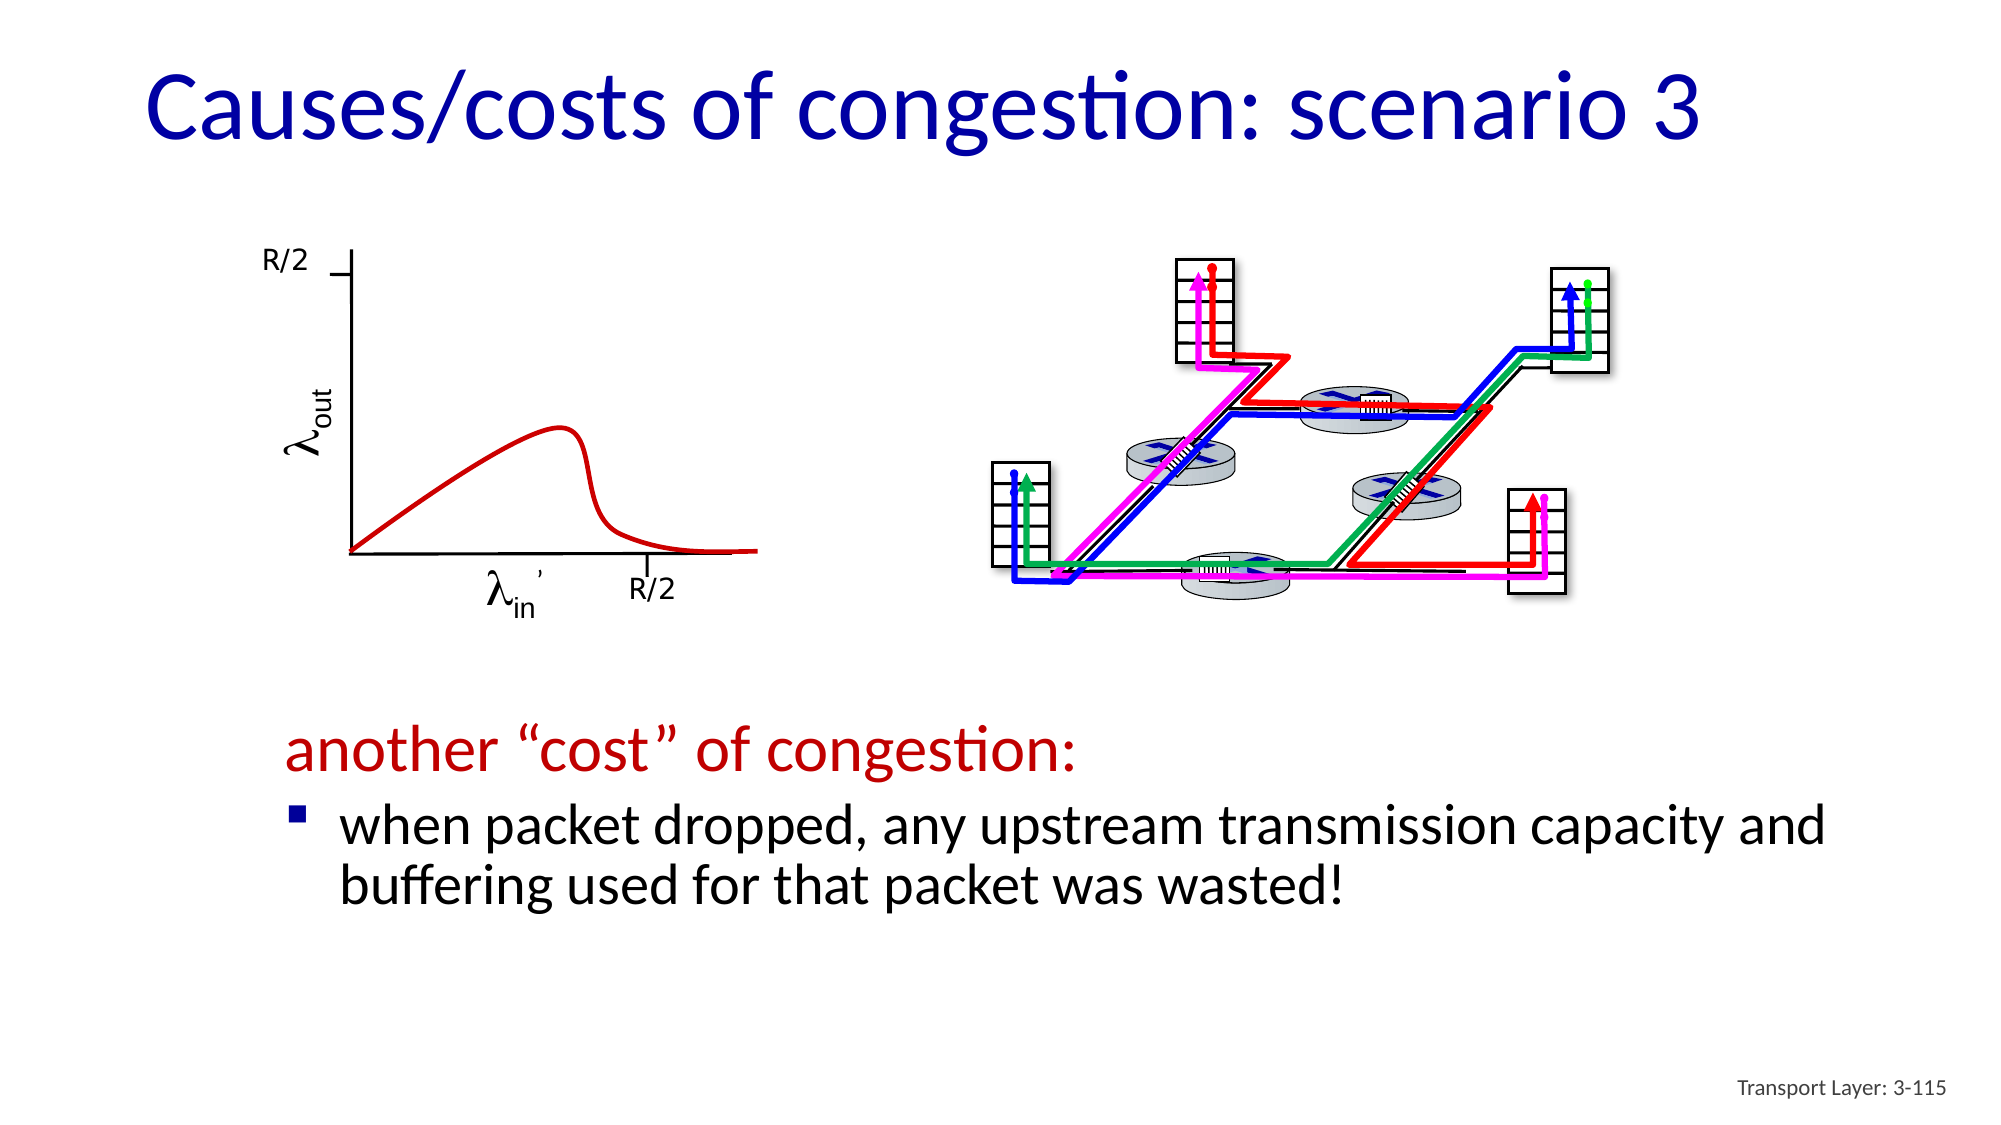

Causes/costs of congestion: scenario 3
R/2

λout

λin’

R/2

another “cost” of congestion:
when packet dropped, any upstream transmission capacity and buffering used for that packet was wasted!

Transport Layer: 3-115